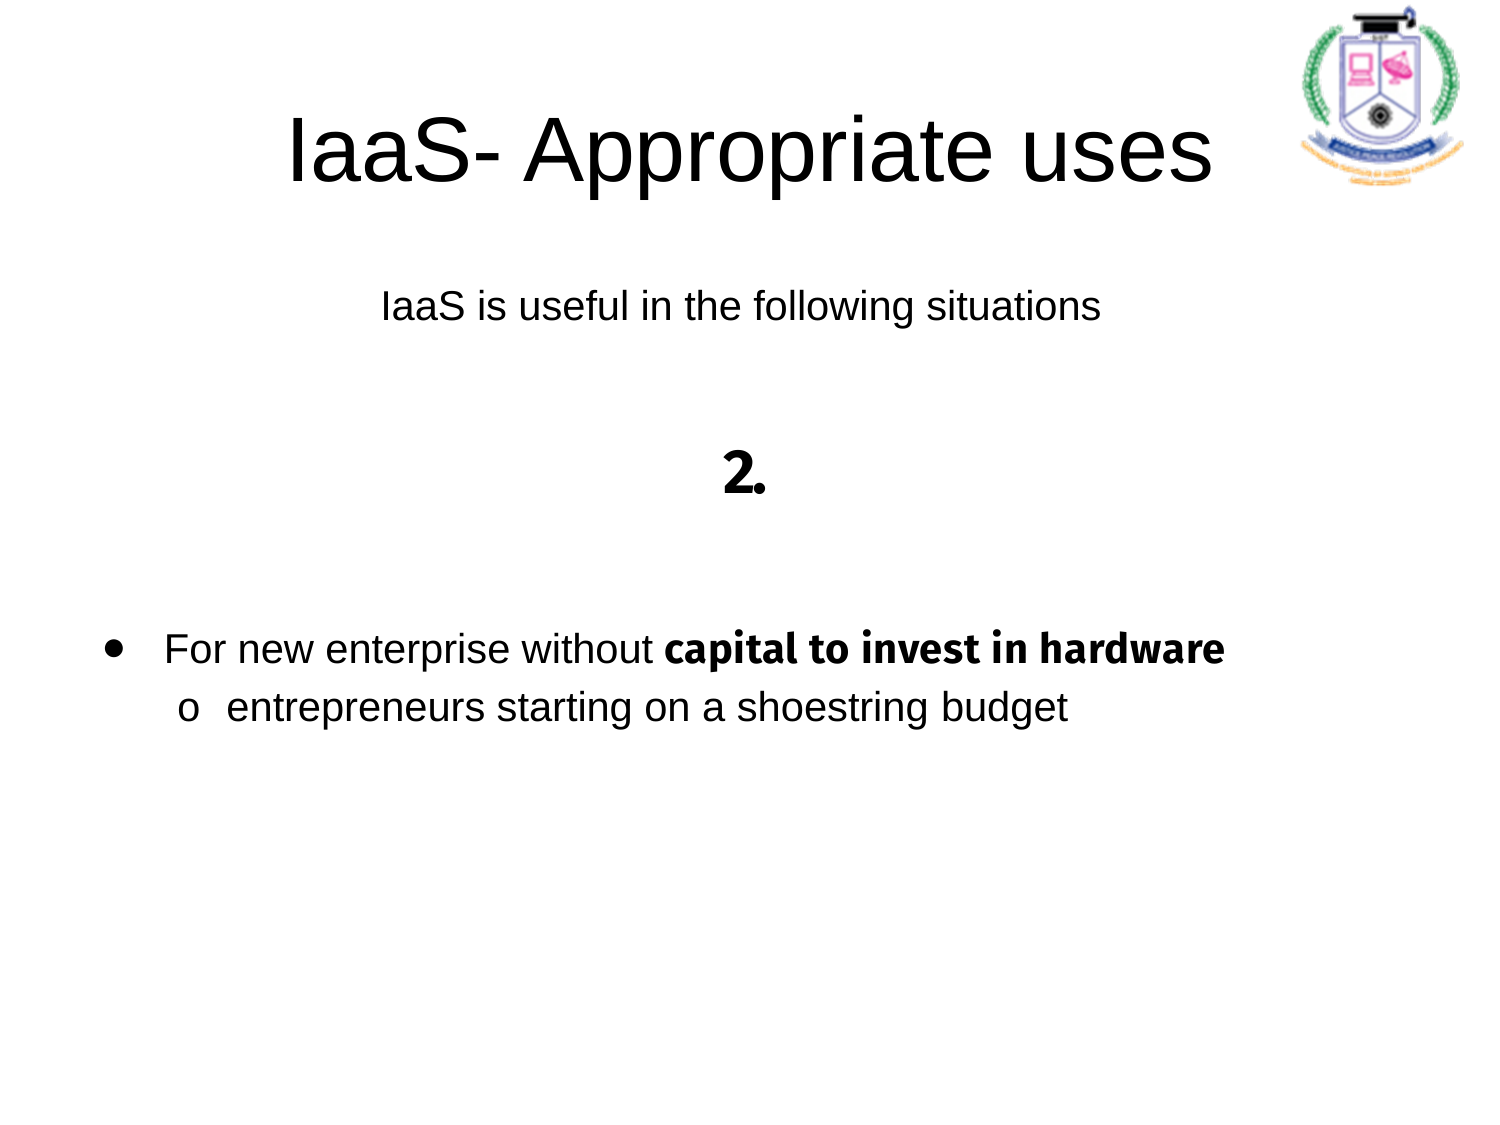

# IaaS- Appropriate uses
IaaS is useful in the following situations
2.
For new enterprise without capital to invest in hardware
o entrepreneurs starting on a shoestring budget